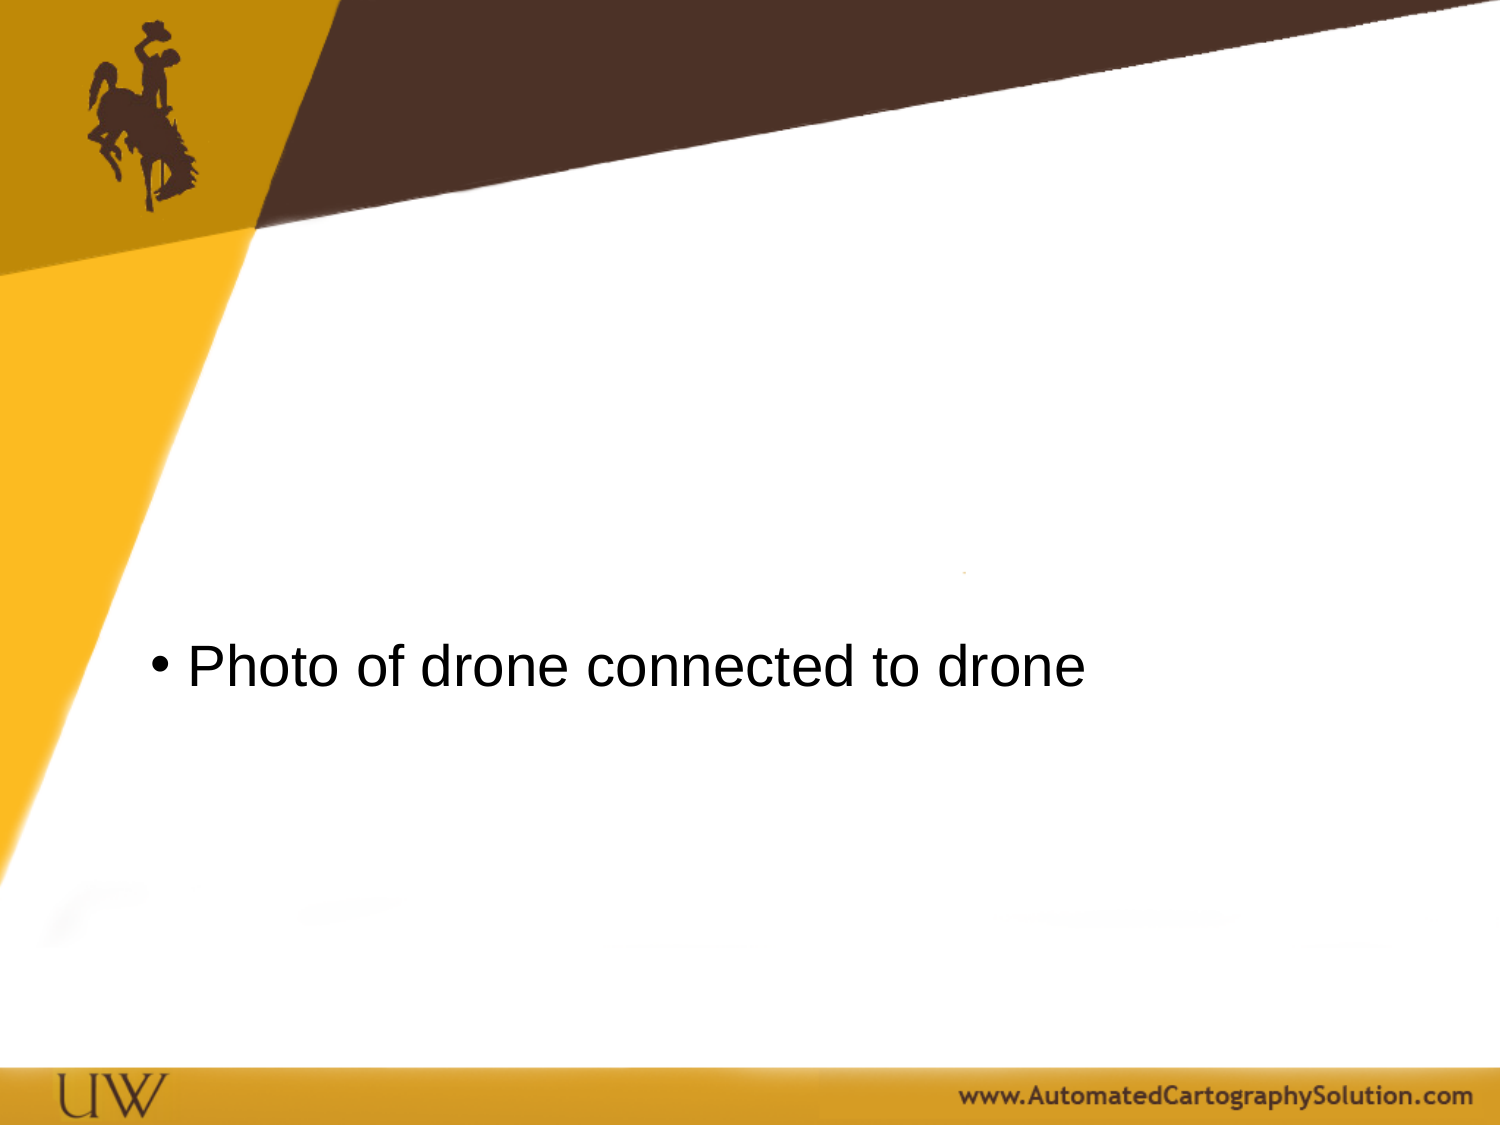

#
Photo of drone connected to drone